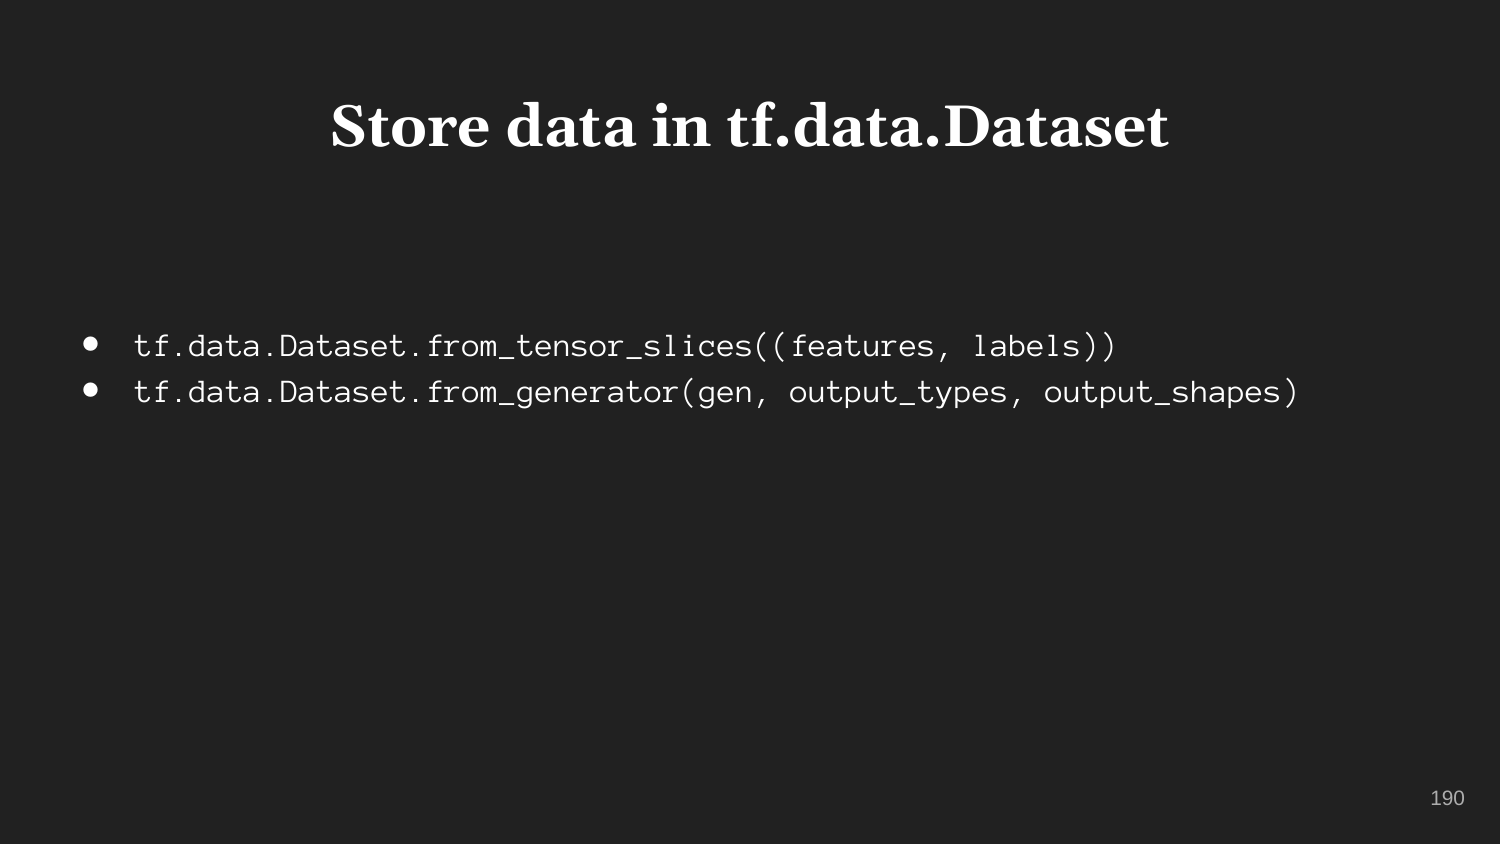

# Store data in tf.data.Dataset
tf.data.Dataset.from_tensor_slices((features, labels))
tf.data.Dataset.from_generator(gen, output_types, output_shapes)
190